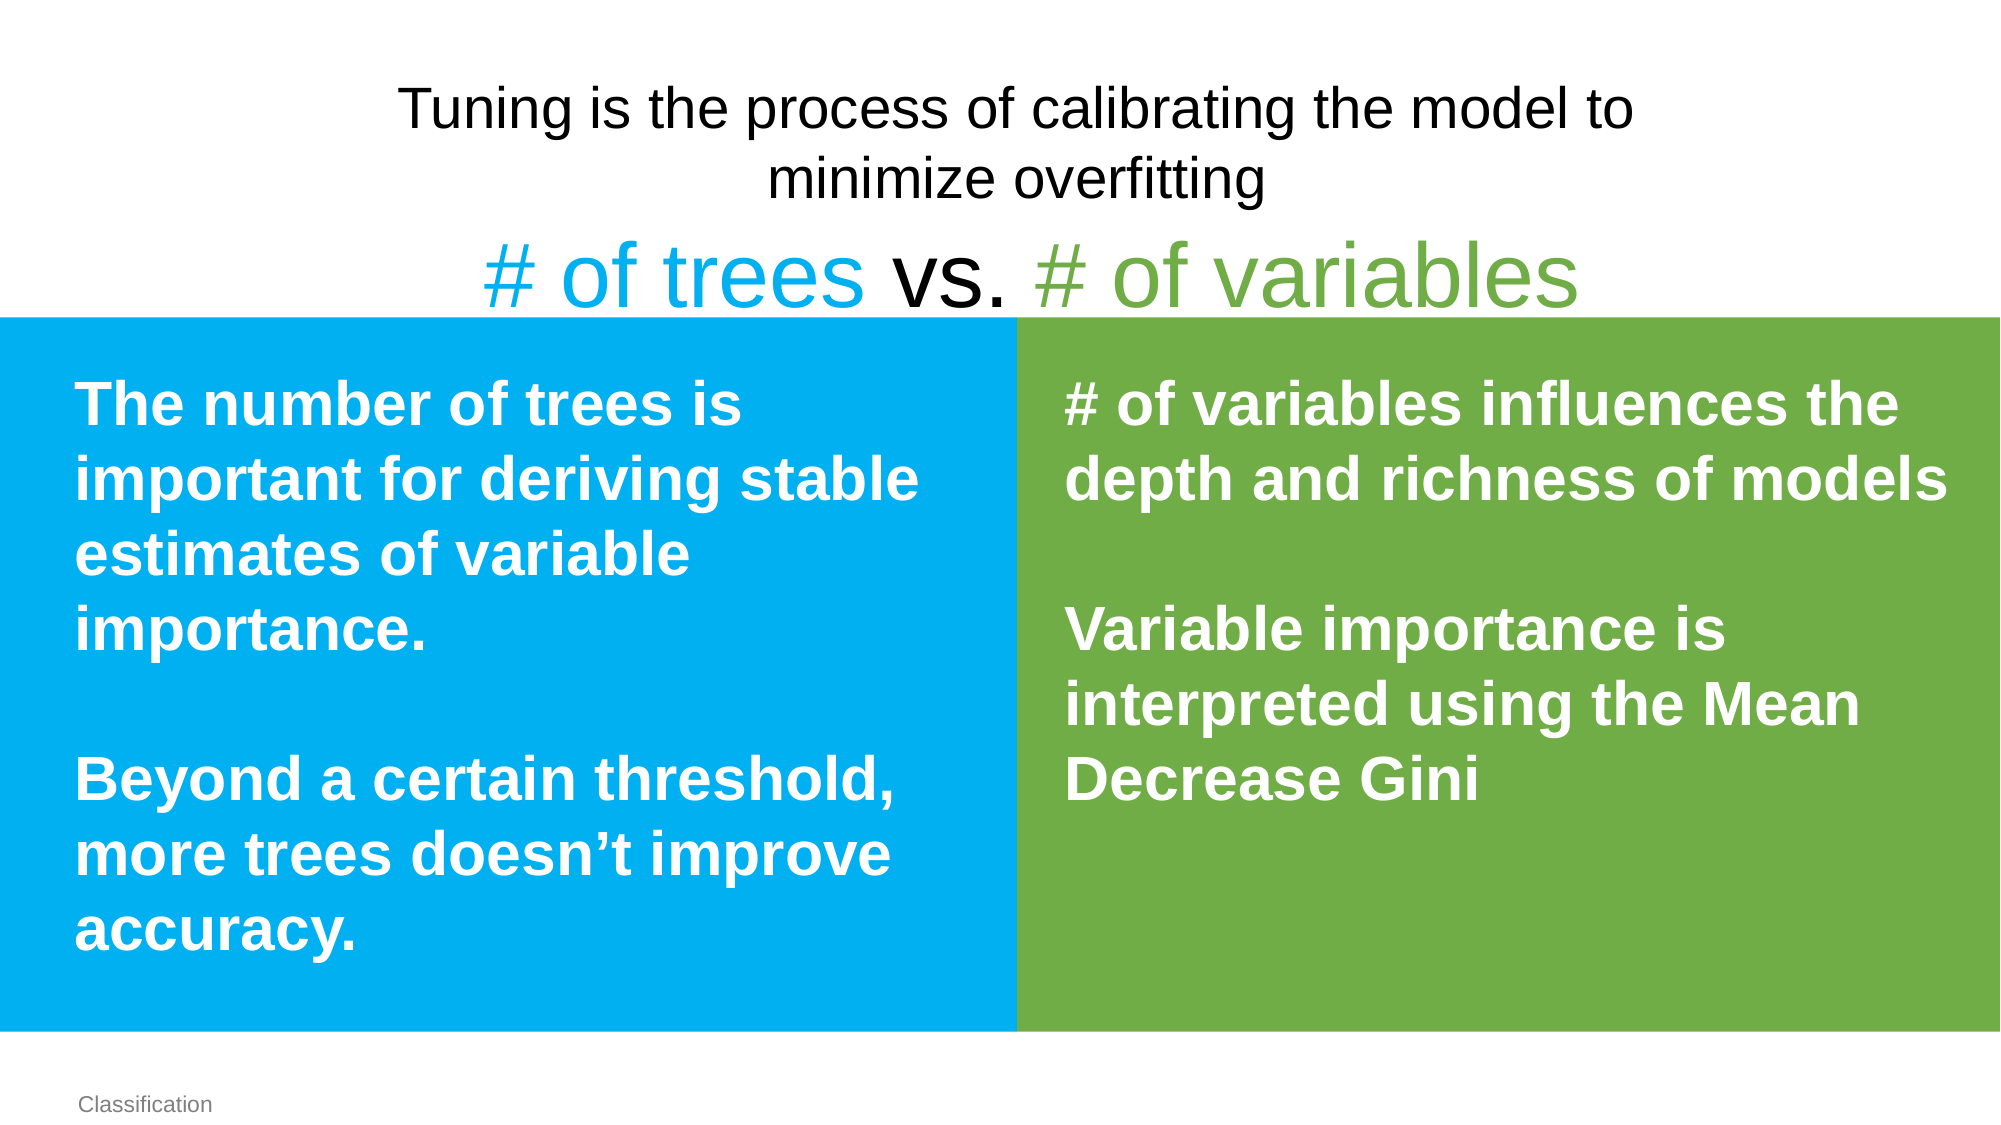

Tuning is the process of calibrating the model to minimize overfitting
# of trees vs. # of variables

The number of trees is important for deriving stable estimates of variable importance.

Beyond a certain threshold, more trees doesn’t improve accuracy.
# of variables influences the depth and richness of models

Variable importance is interpreted using the Mean Decrease Gini
Classification